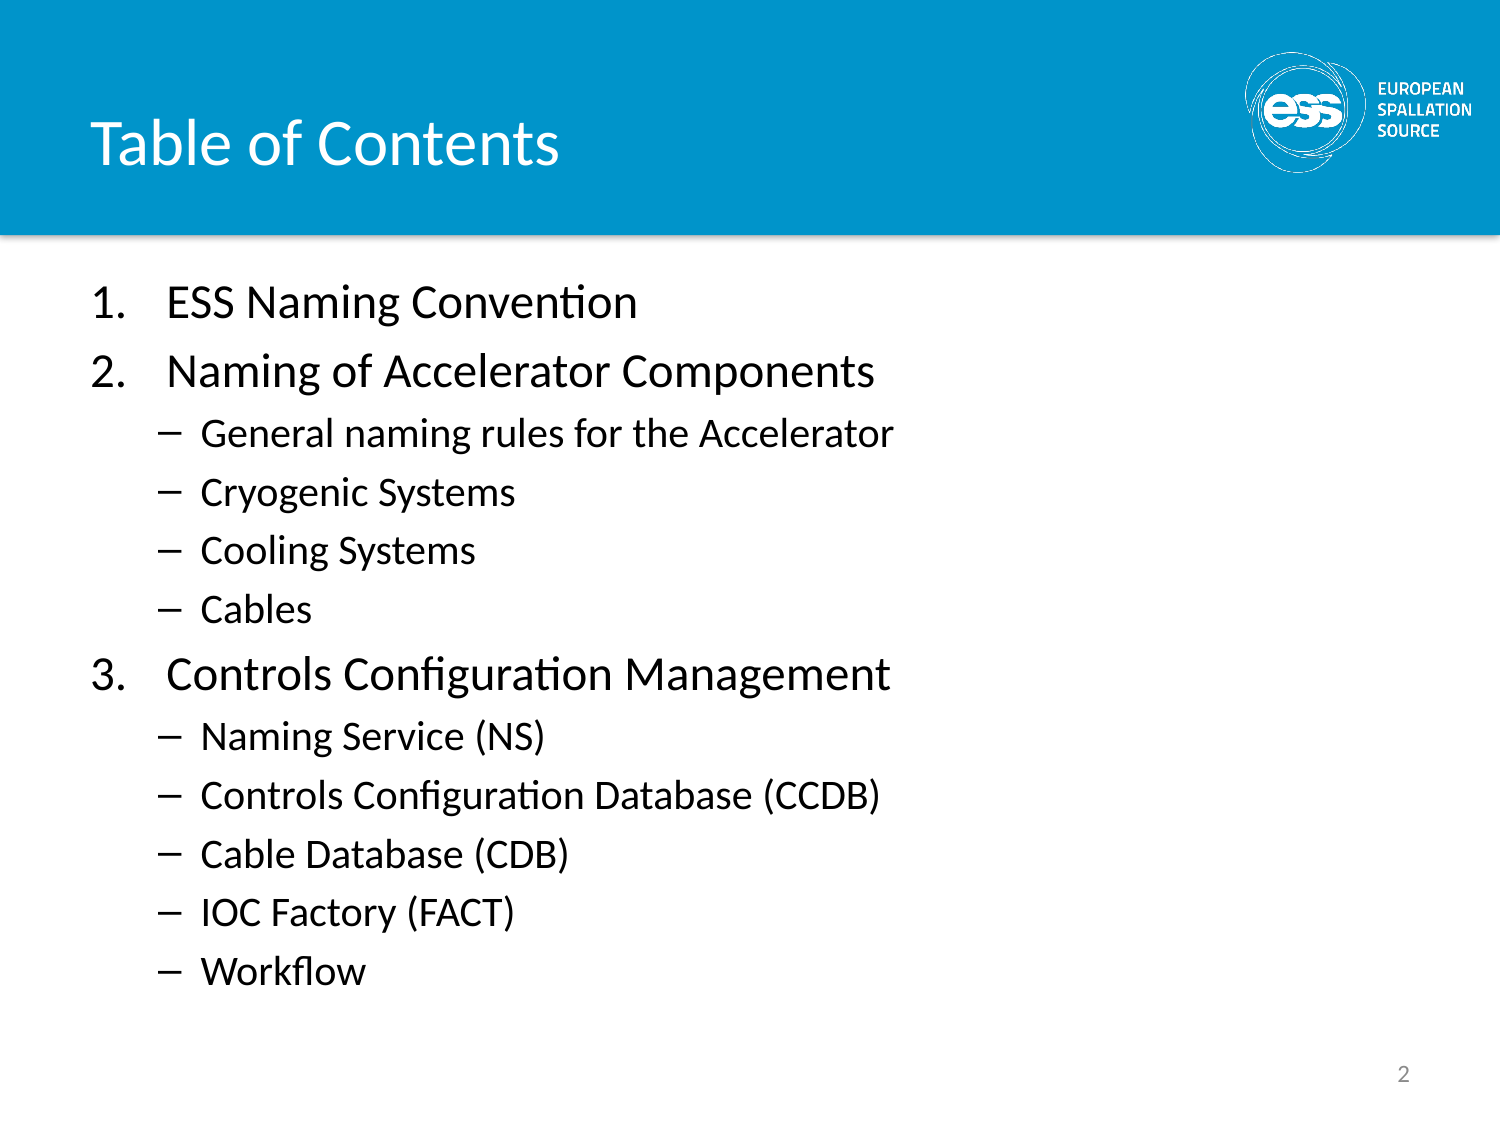

# Table of Contents
ESS Naming Convention
Naming of Accelerator Components
General naming rules for the Accelerator
Cryogenic Systems
Cooling Systems
Cables
Controls Configuration Management
Naming Service (NS)
Controls Configuration Database (CCDB)
Cable Database (CDB)
IOC Factory (FACT)
Workflow
2